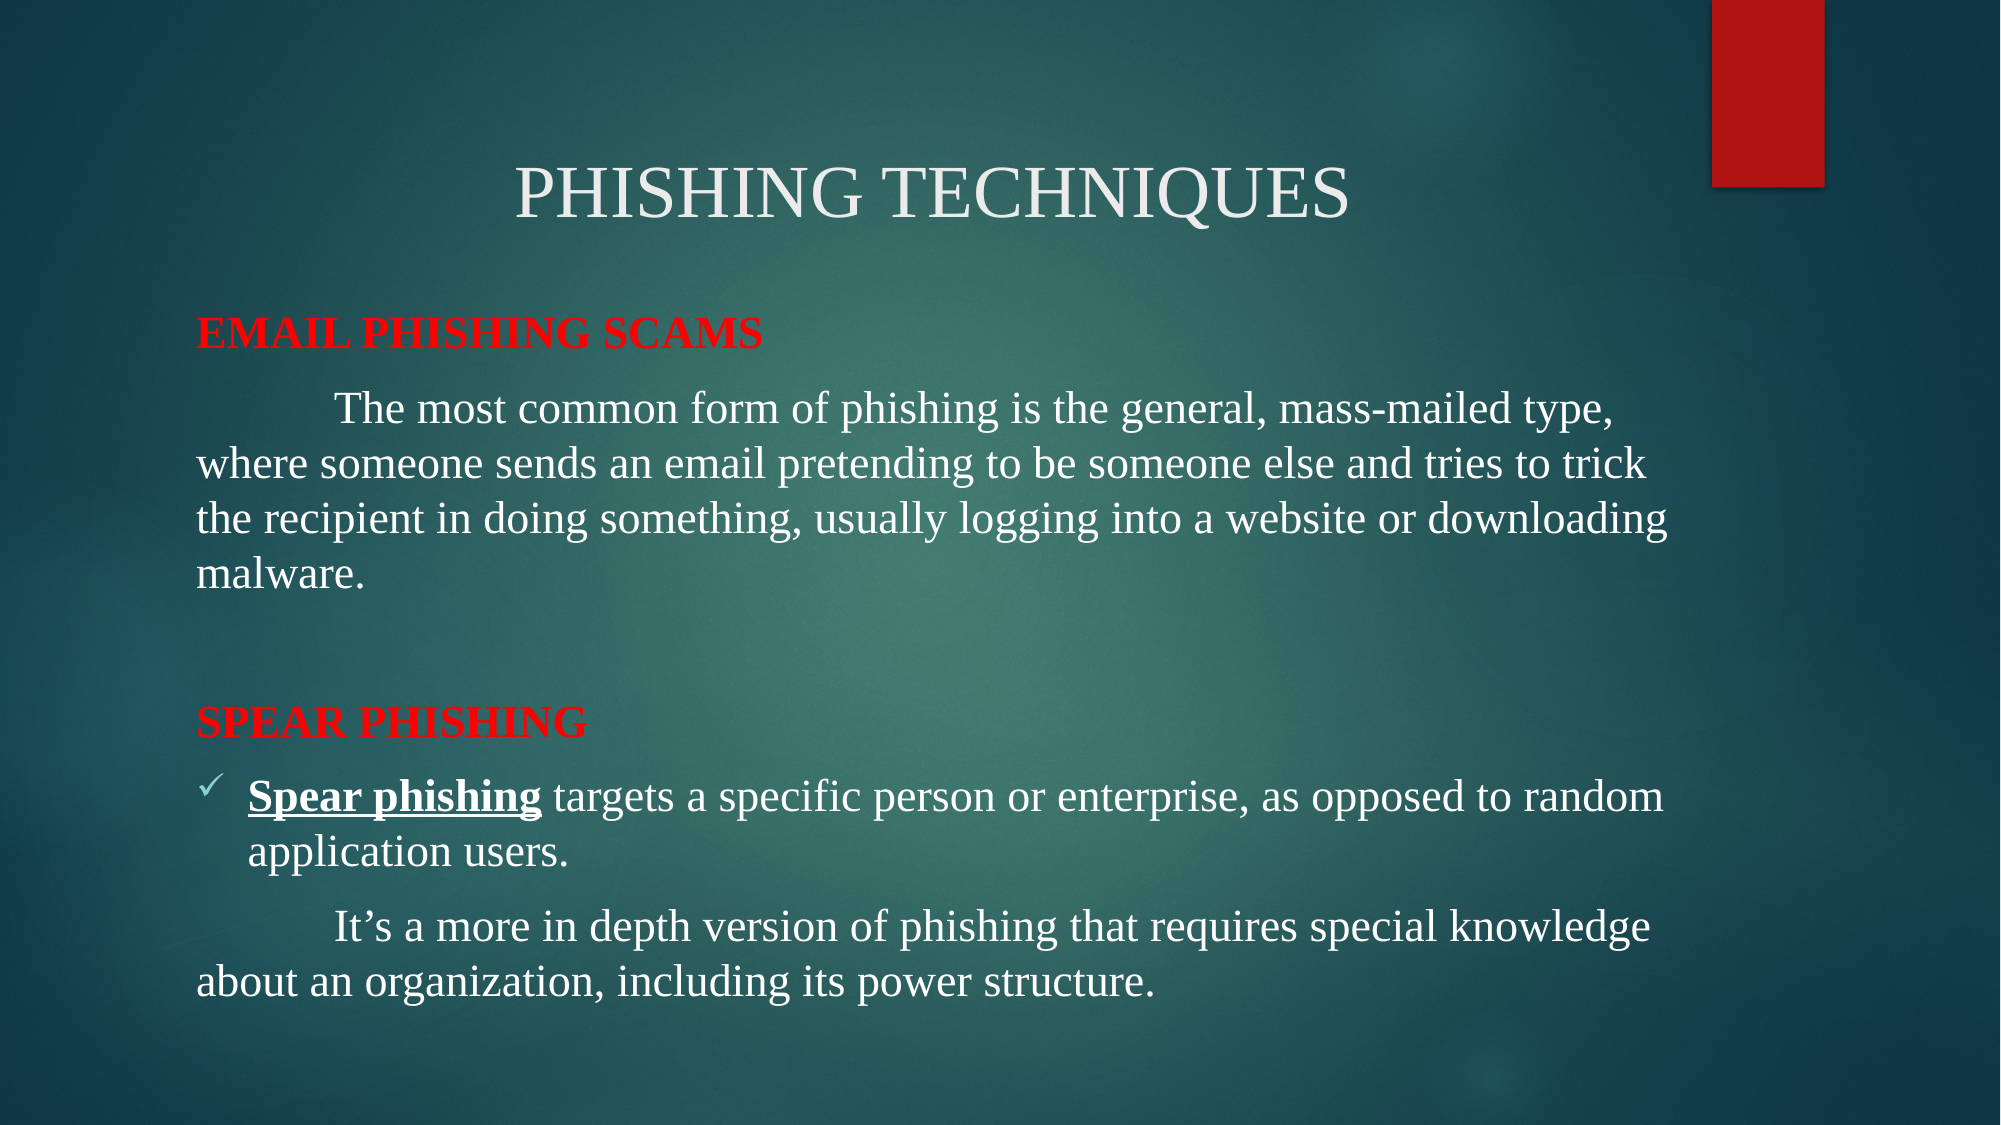

# PHISHING TECHNIQUES
EMAIL PHISHING SCAMS
								The most common form of phishing is the general, mass-mailed type, where someone sends an email pretending to be someone else and tries to trick the recipient in doing something, usually logging into a website or downloading malware.

SPEAR PHISHING
Spear phishing targets a specific person or enterprise, as opposed to random application users.
			It’s a more in depth version of phishing that requires special knowledge about an organization, including its power structure.